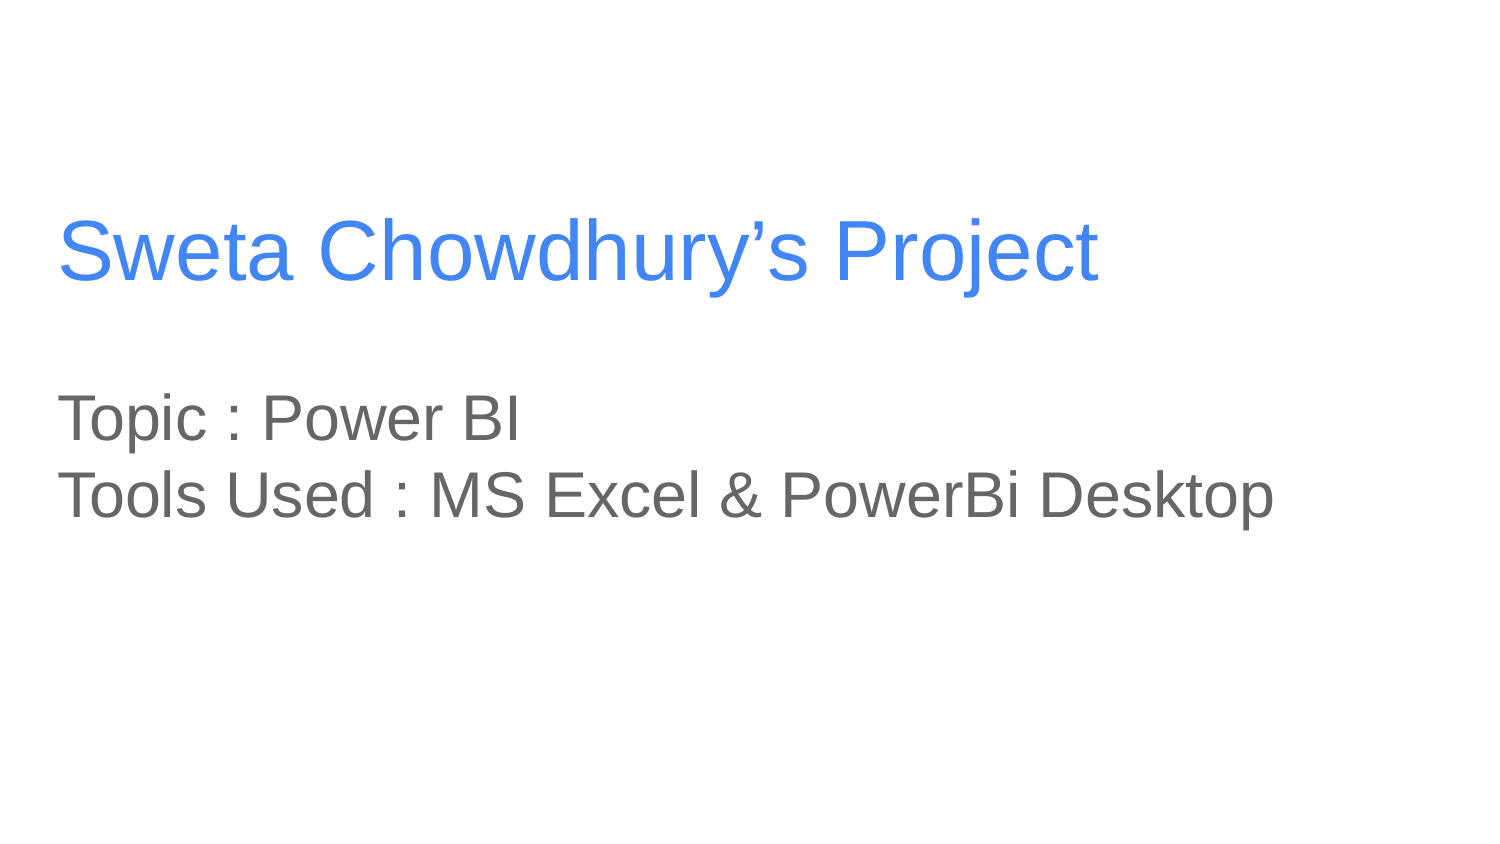

Sweta Chowdhury’s Project

Topic : Power BI
Tools Used : MS Excel & PowerBi Desktop